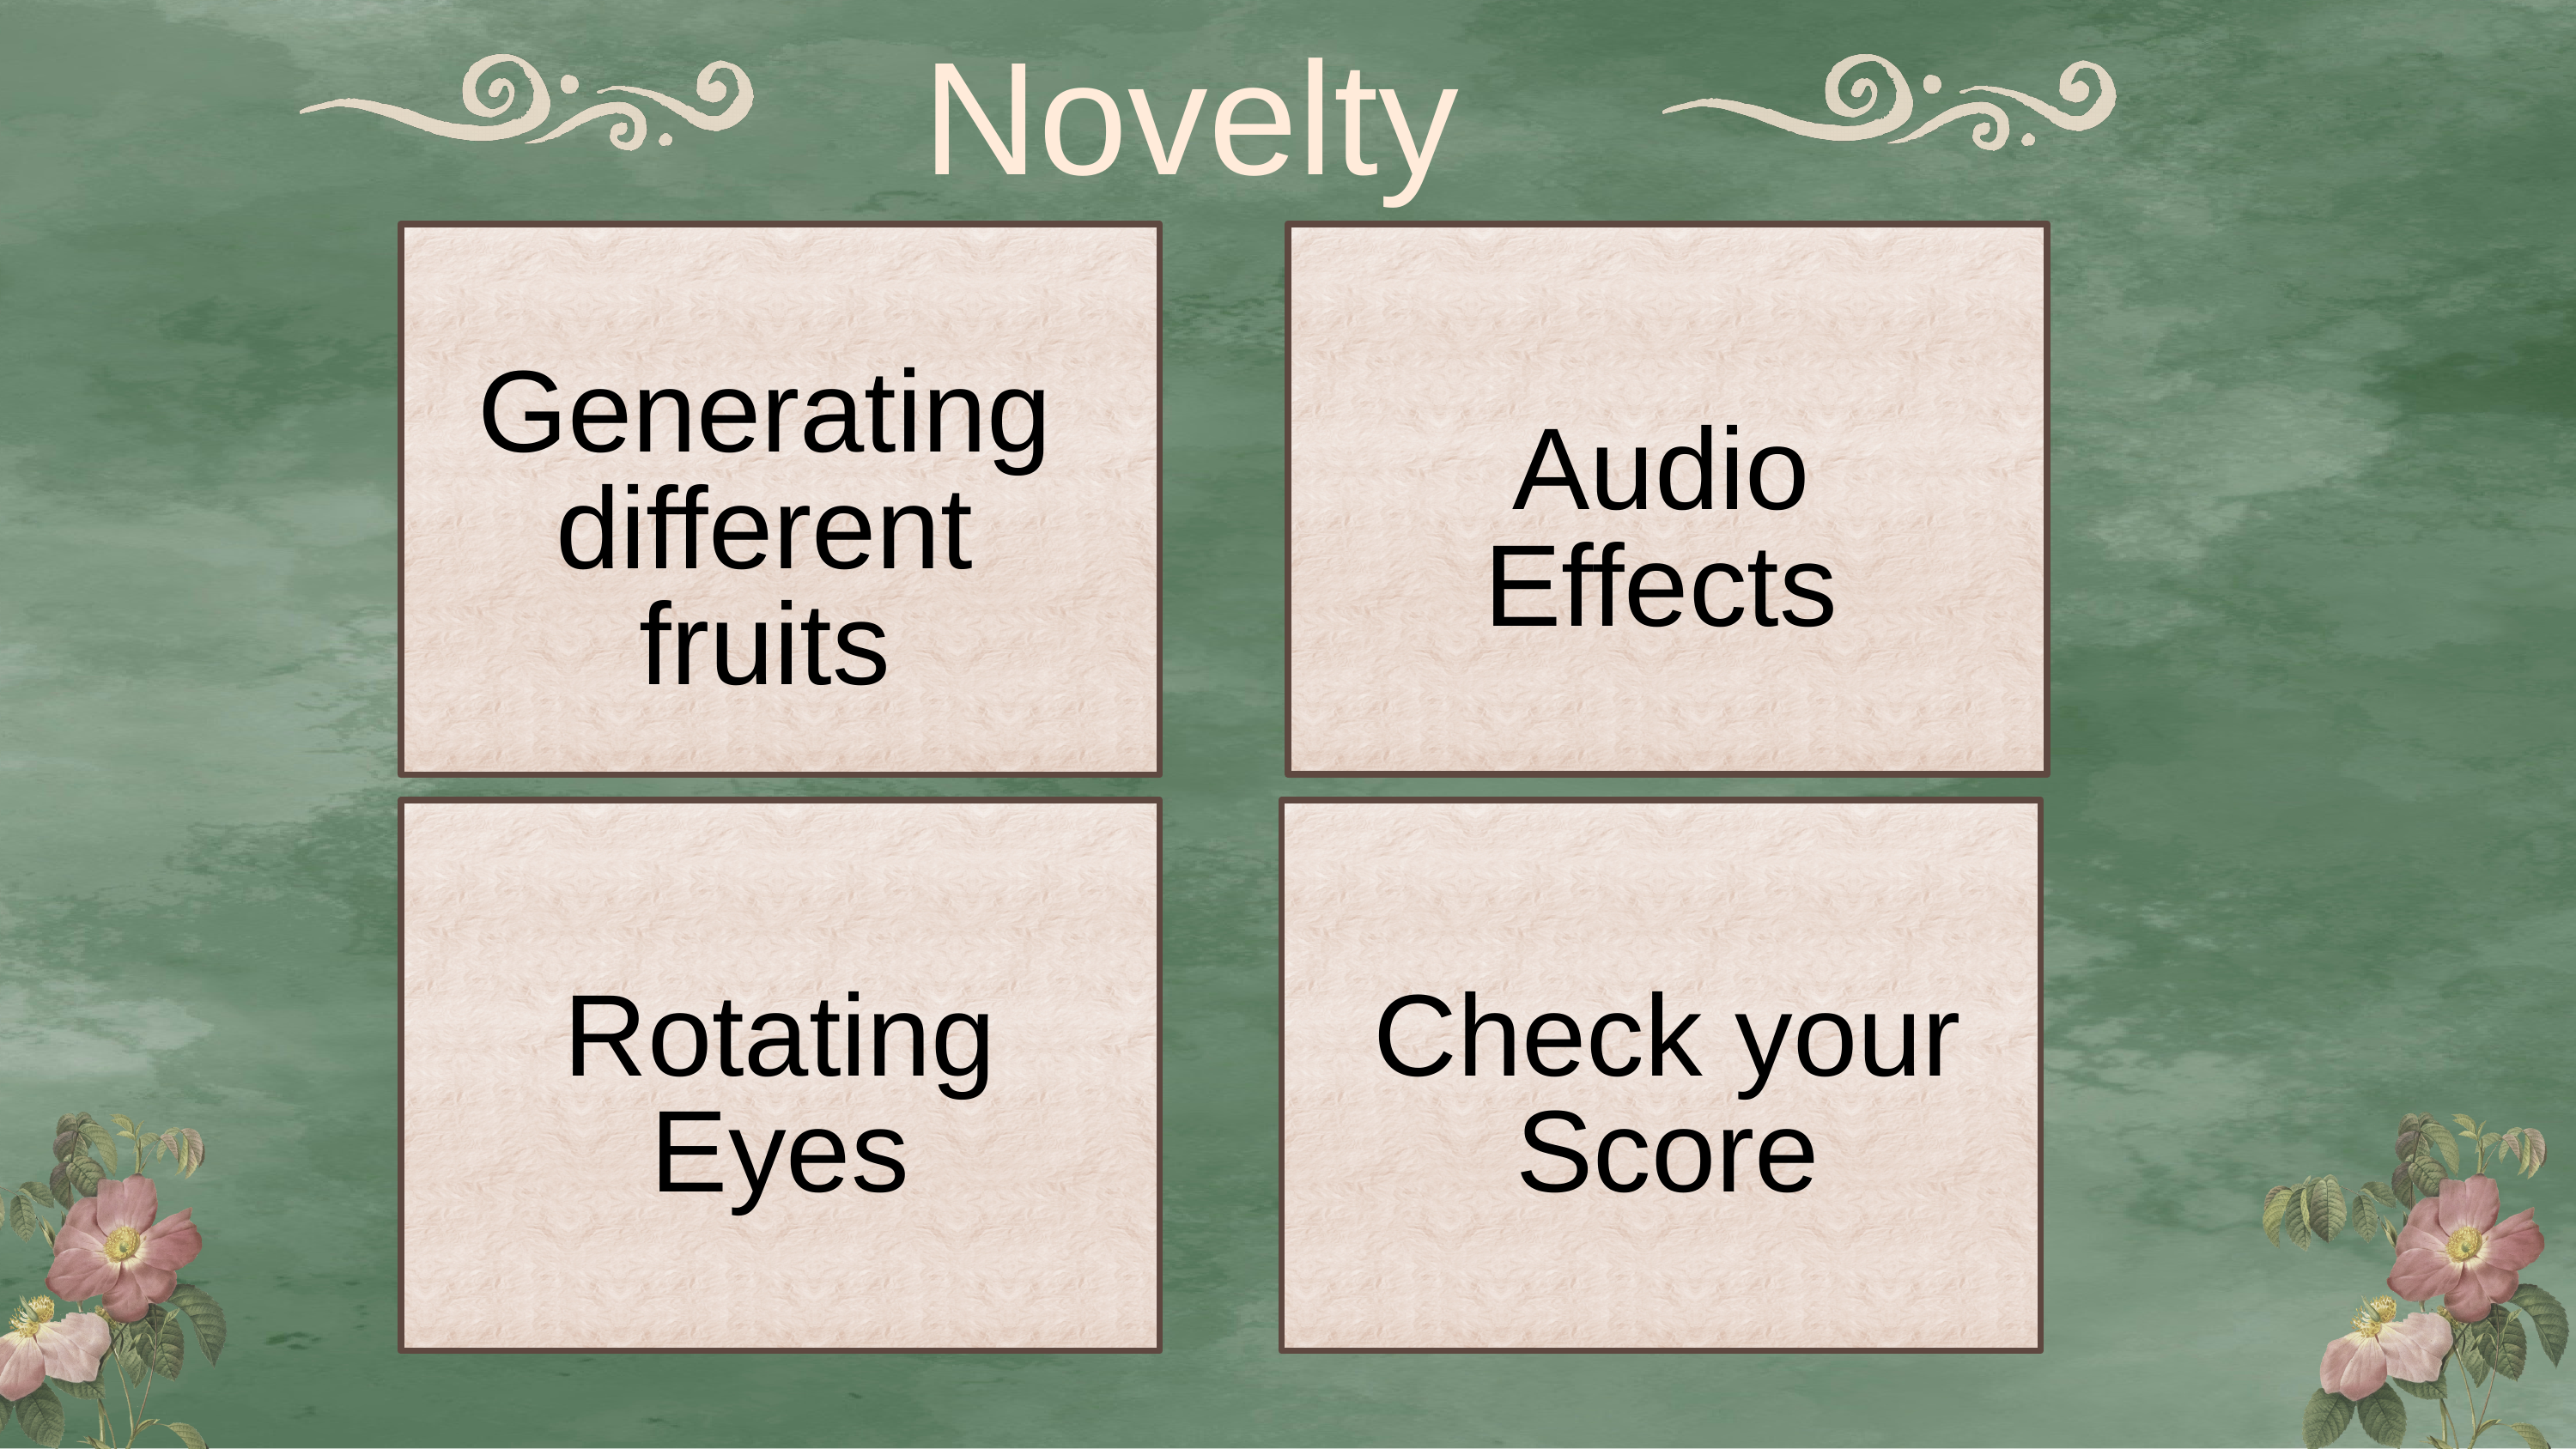

Novelty

Generating different fruits
Audio Effects

Rotating Eyes
Check your Score